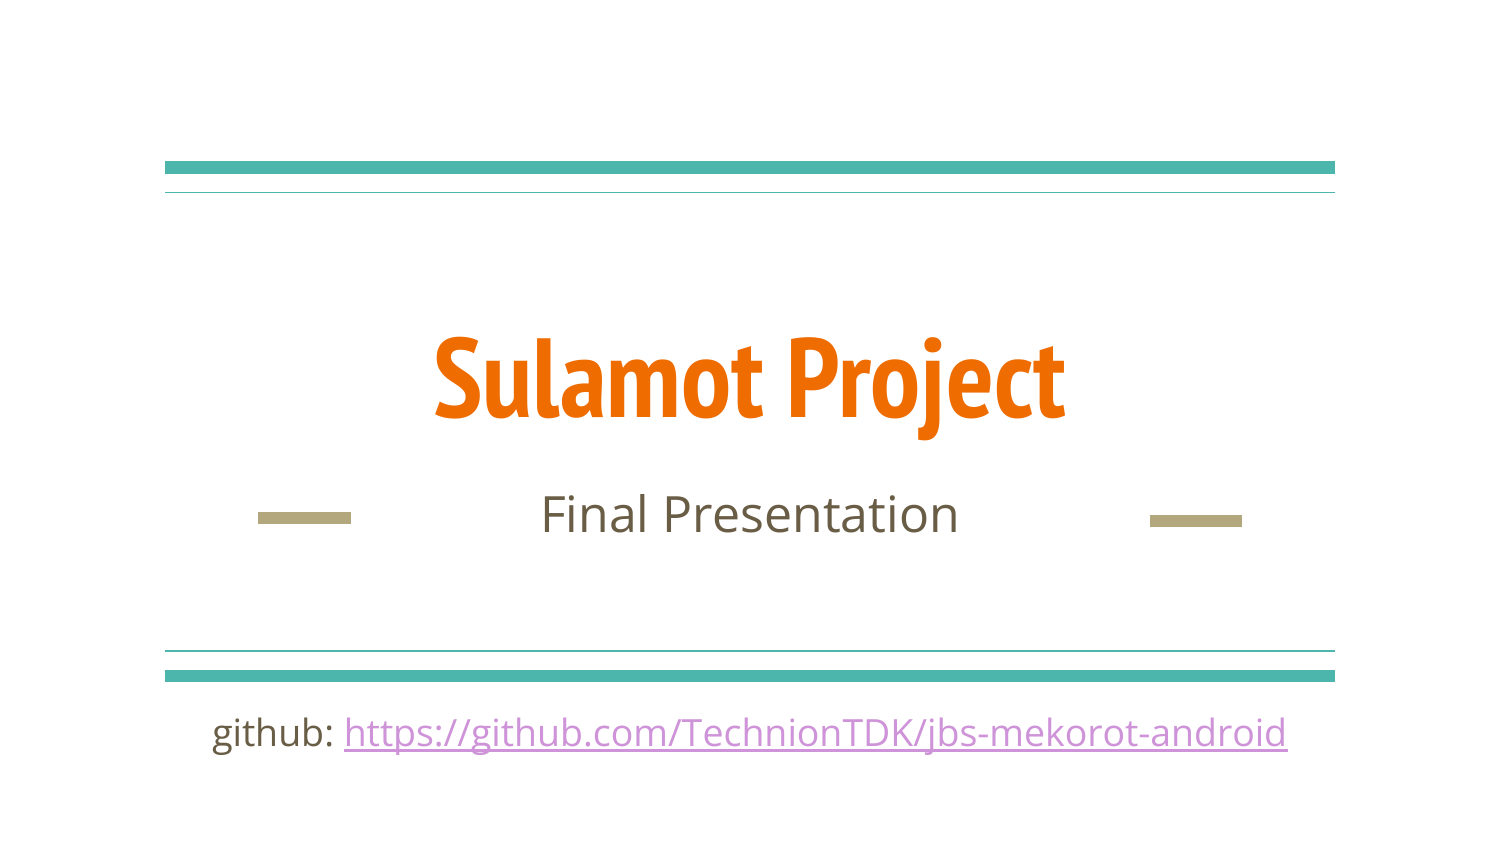

# Sulamot Project
Final Presentation
github: https://github.com/TechnionTDK/jbs-mekorot-android